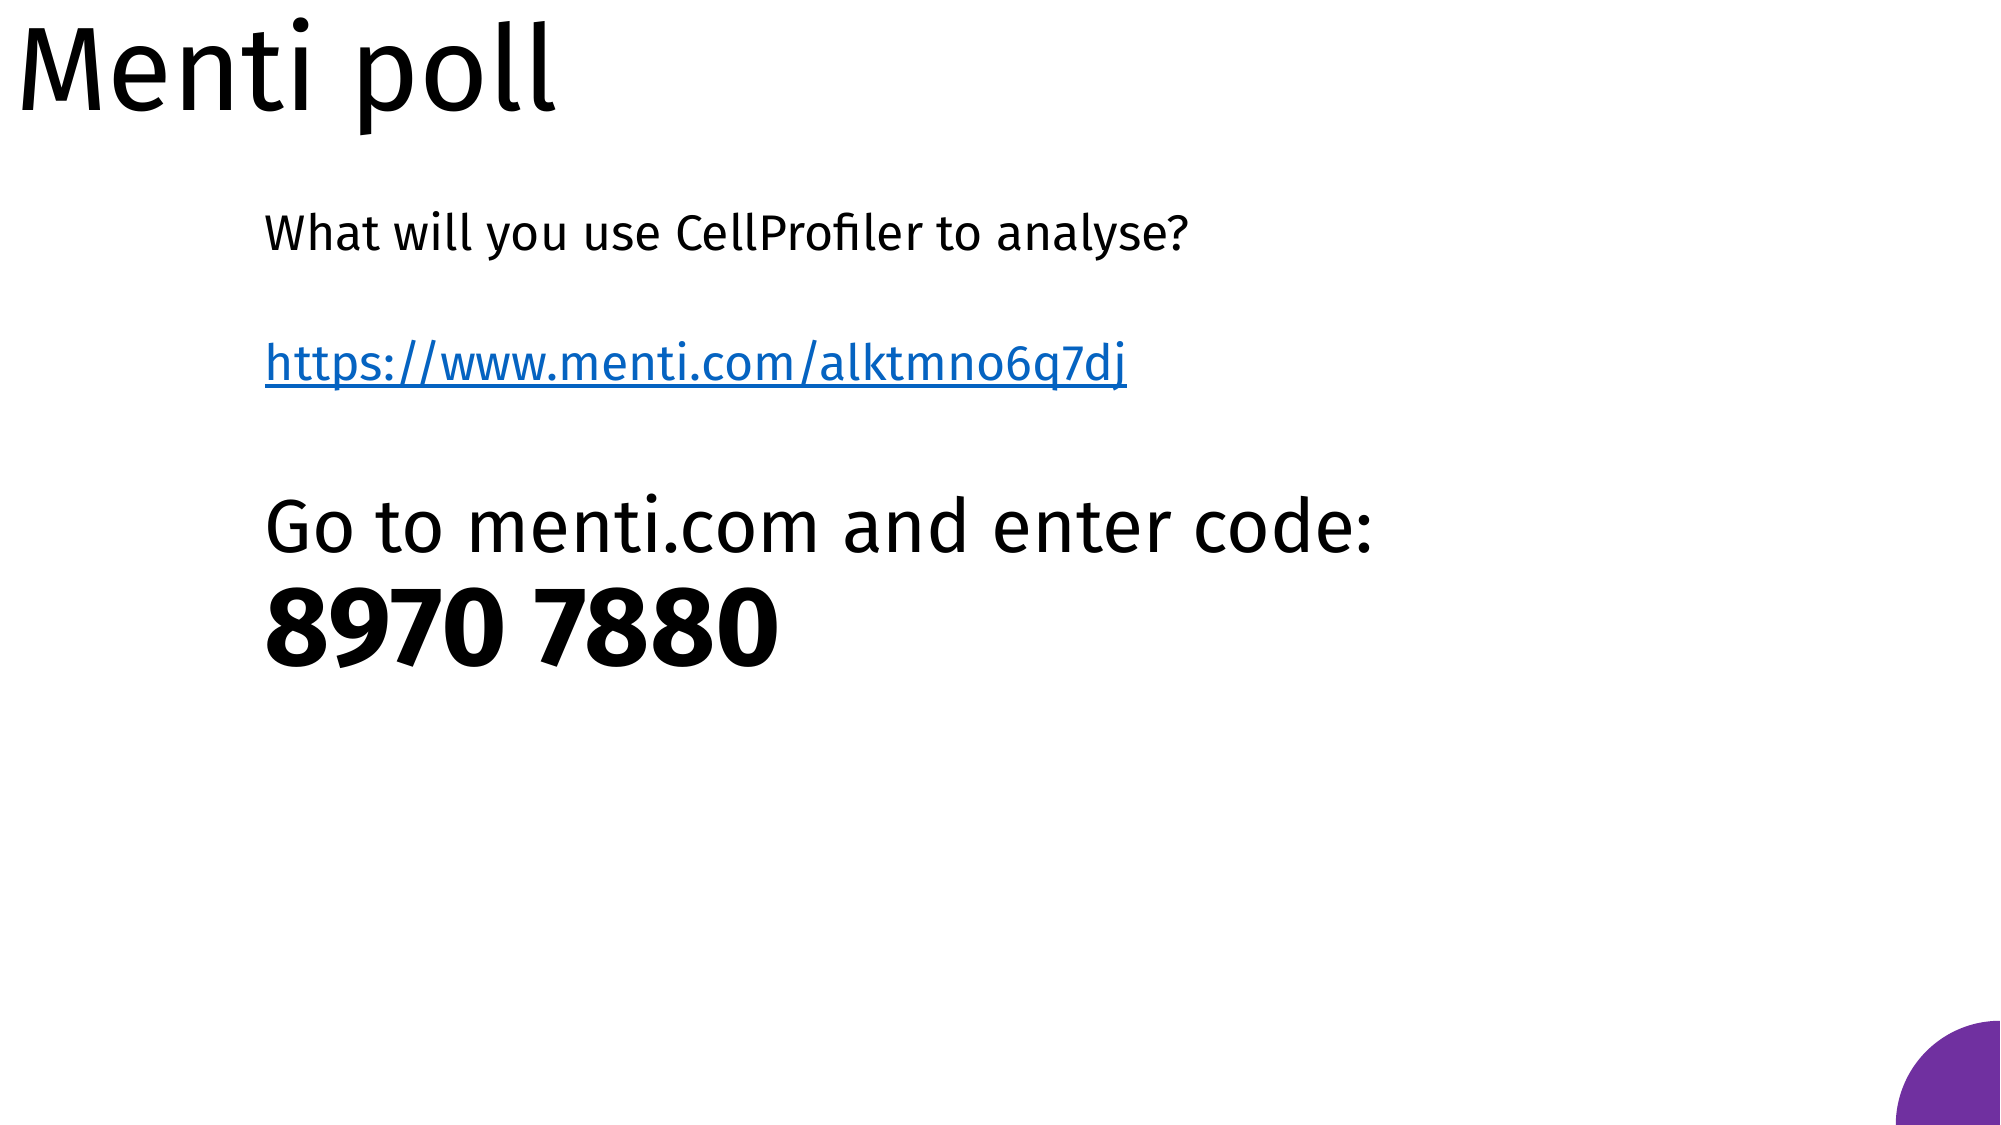

# Menti poll
What will you use CellProfiler to analyse?

https://www.menti.com/alktmno6q7dj

Go to menti.com and enter code:   	     8970 7880